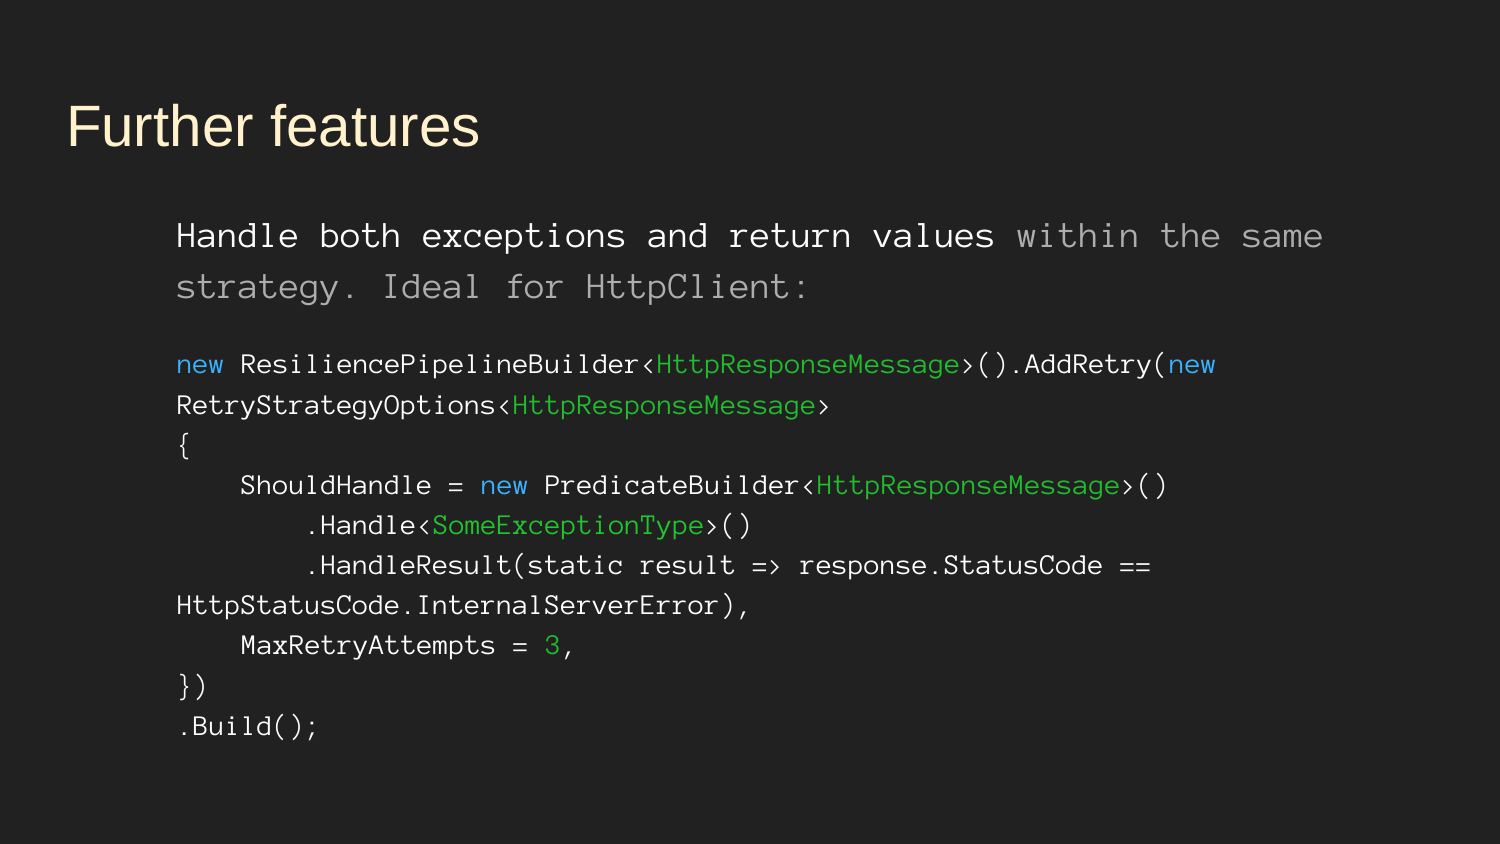

# Further features
Handle both exceptions and return values within the same strategy. Ideal for HttpClient:
new ResiliencePipelineBuilder<HttpResponseMessage>().AddRetry(new RetryStrategyOptions<HttpResponseMessage>
{
    ShouldHandle = new PredicateBuilder<HttpResponseMessage>()
        .Handle<SomeExceptionType>()
        .HandleResult(static result => response.StatusCode == HttpStatusCode.InternalServerError),
    MaxRetryAttempts = 3,
})
.Build();